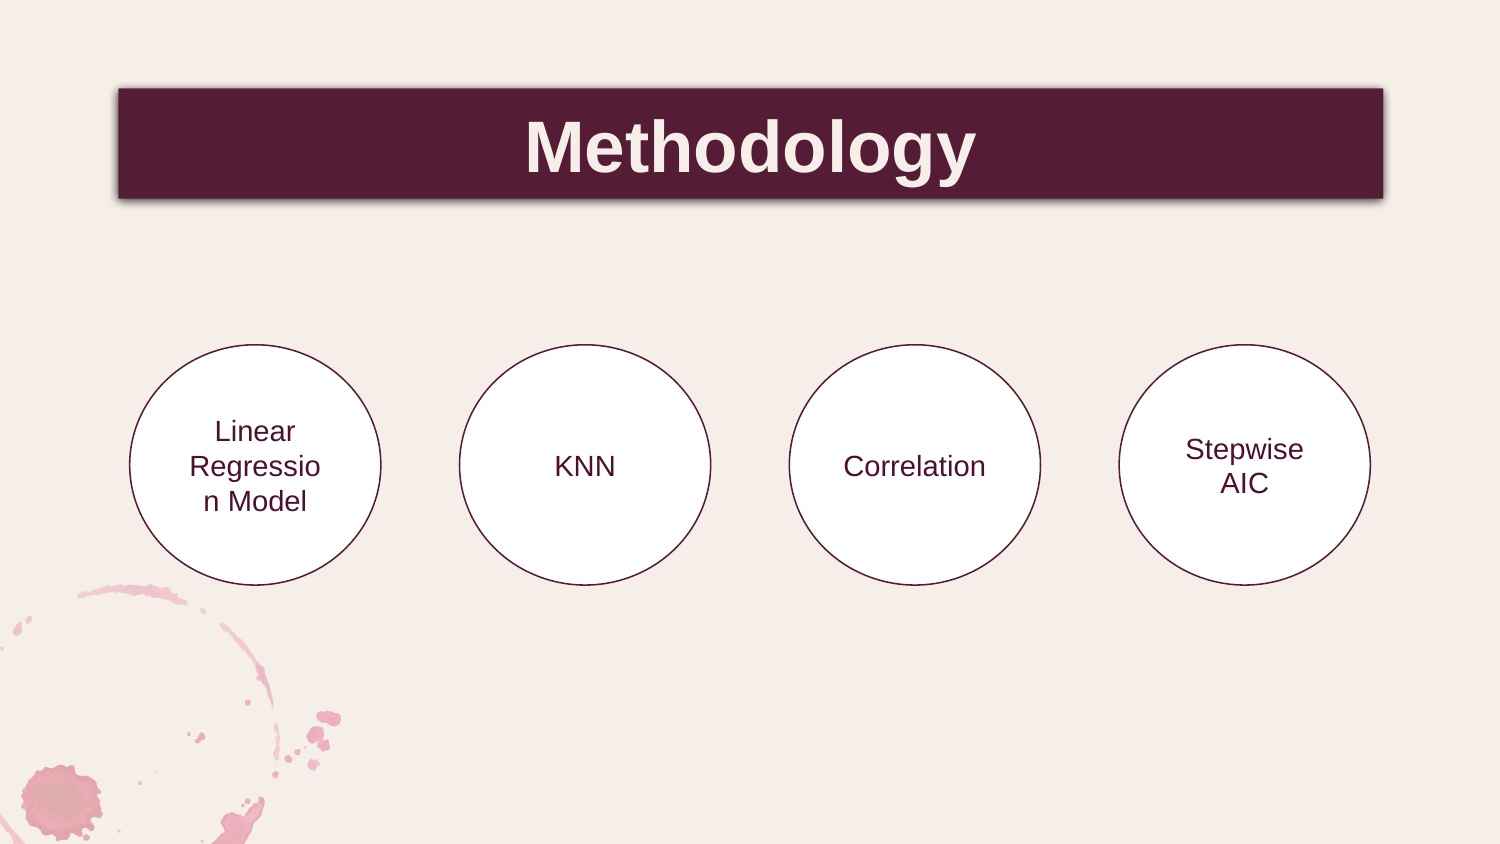

Methodology
# Methodology
Linear Regression Model
KNN
Correlation
Stepwise AIC